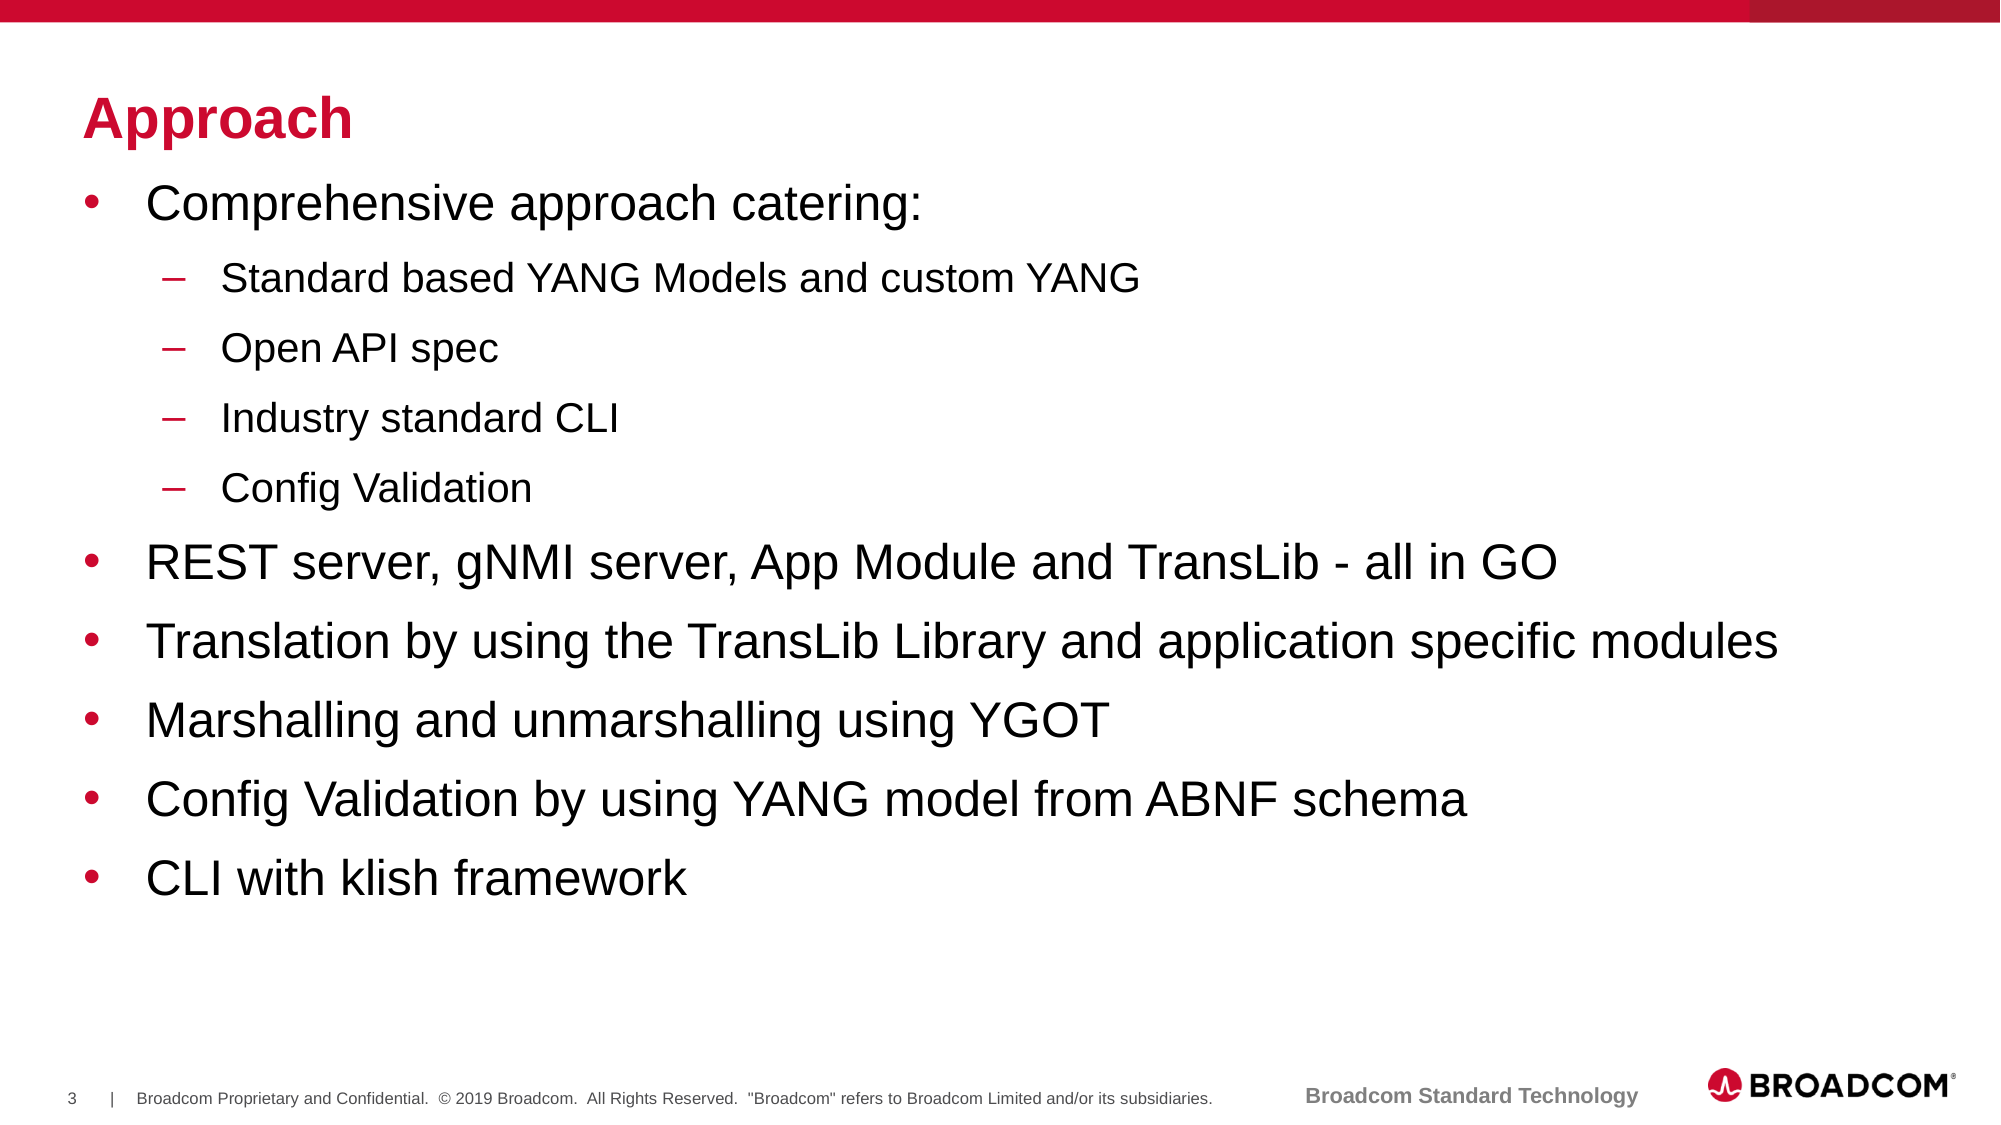

# Approach
Comprehensive approach catering:
Standard based YANG Models and custom YANG
Open API spec
Industry standard CLI
Config Validation
REST server, gNMI server, App Module and TransLib - all in GO
Translation by using the TransLib Library and application specific modules
Marshalling and unmarshalling using YGOT
Config Validation by using YANG model from ABNF schema
CLI with klish framework